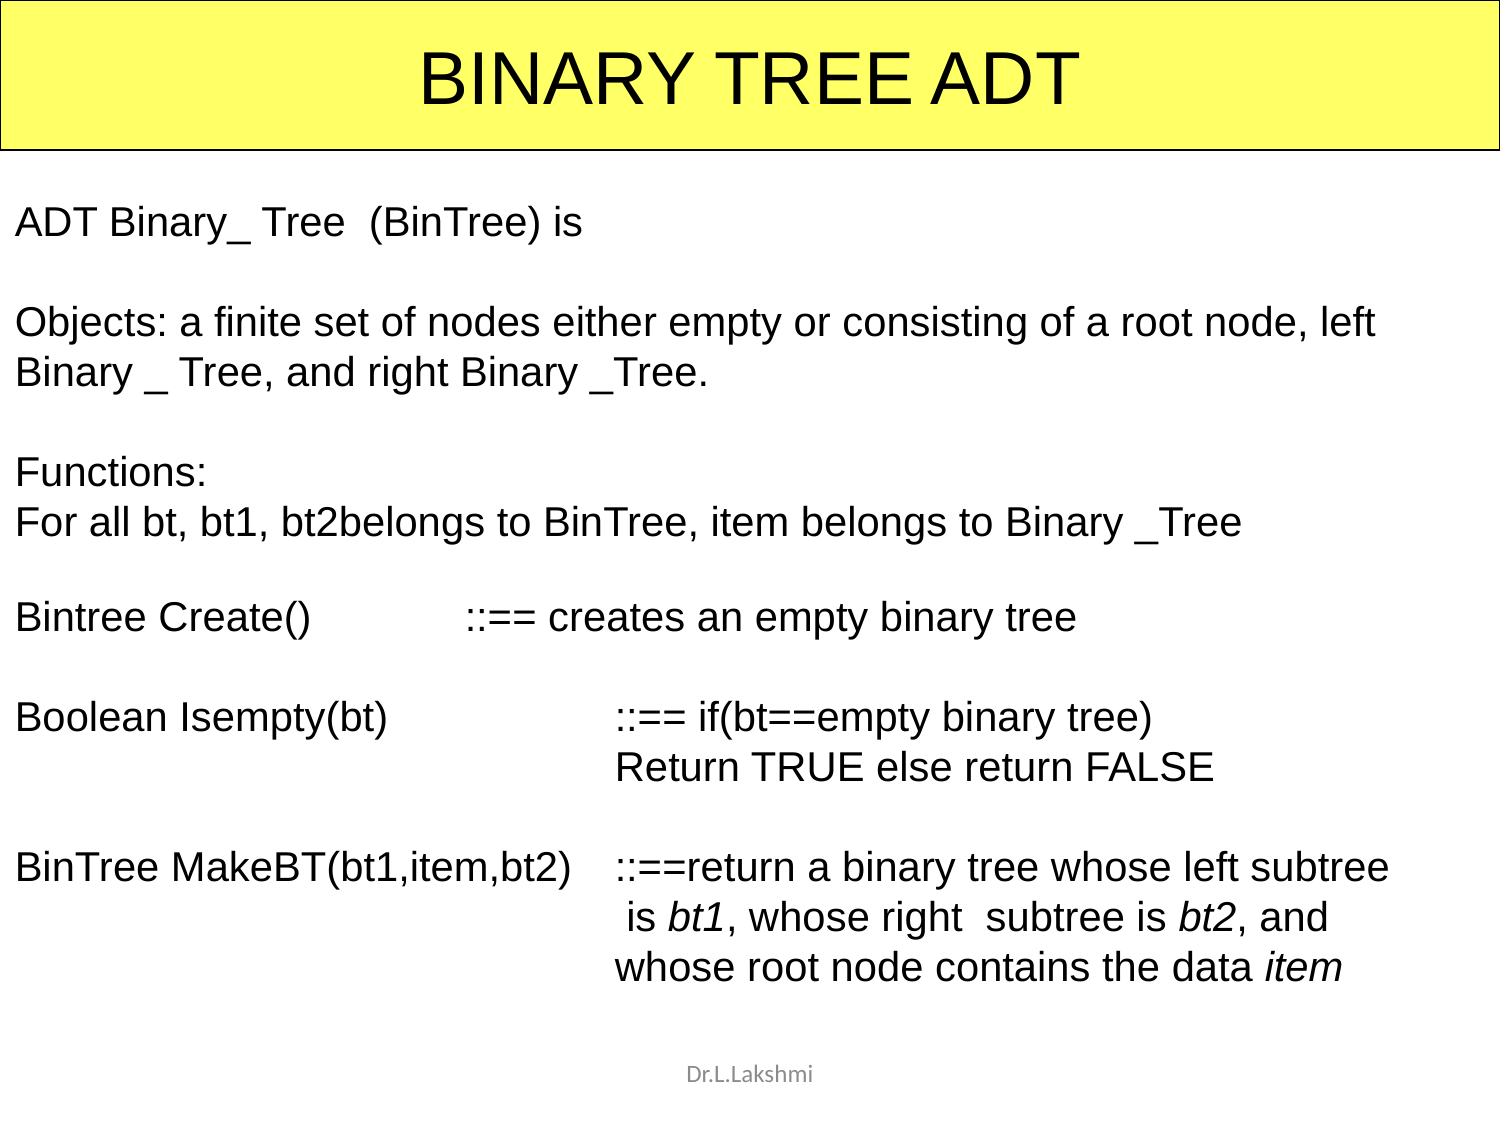

BINARY TREE ADT
ADT Binary_ Tree  (BinTree) is

Objects: a finite set of nodes either empty or consisting of a root node, left Binary _ Tree, and right Binary _Tree.

Functions:
For all bt, bt1, bt2belongs to BinTree, item belongs to Binary _Tree

Bintree Create()		::== creates an empty binary tree

Boolean Isempty(bt)		::== if(bt==empty binary tree)
				Return TRUE else return FALSE

BinTree MakeBT(bt1,item,bt2)	::==return a binary tree whose left subtree
				 is bt1, whose right  subtree is bt2, and
				whose root node contains the data item

Dr.L.Lakshmi